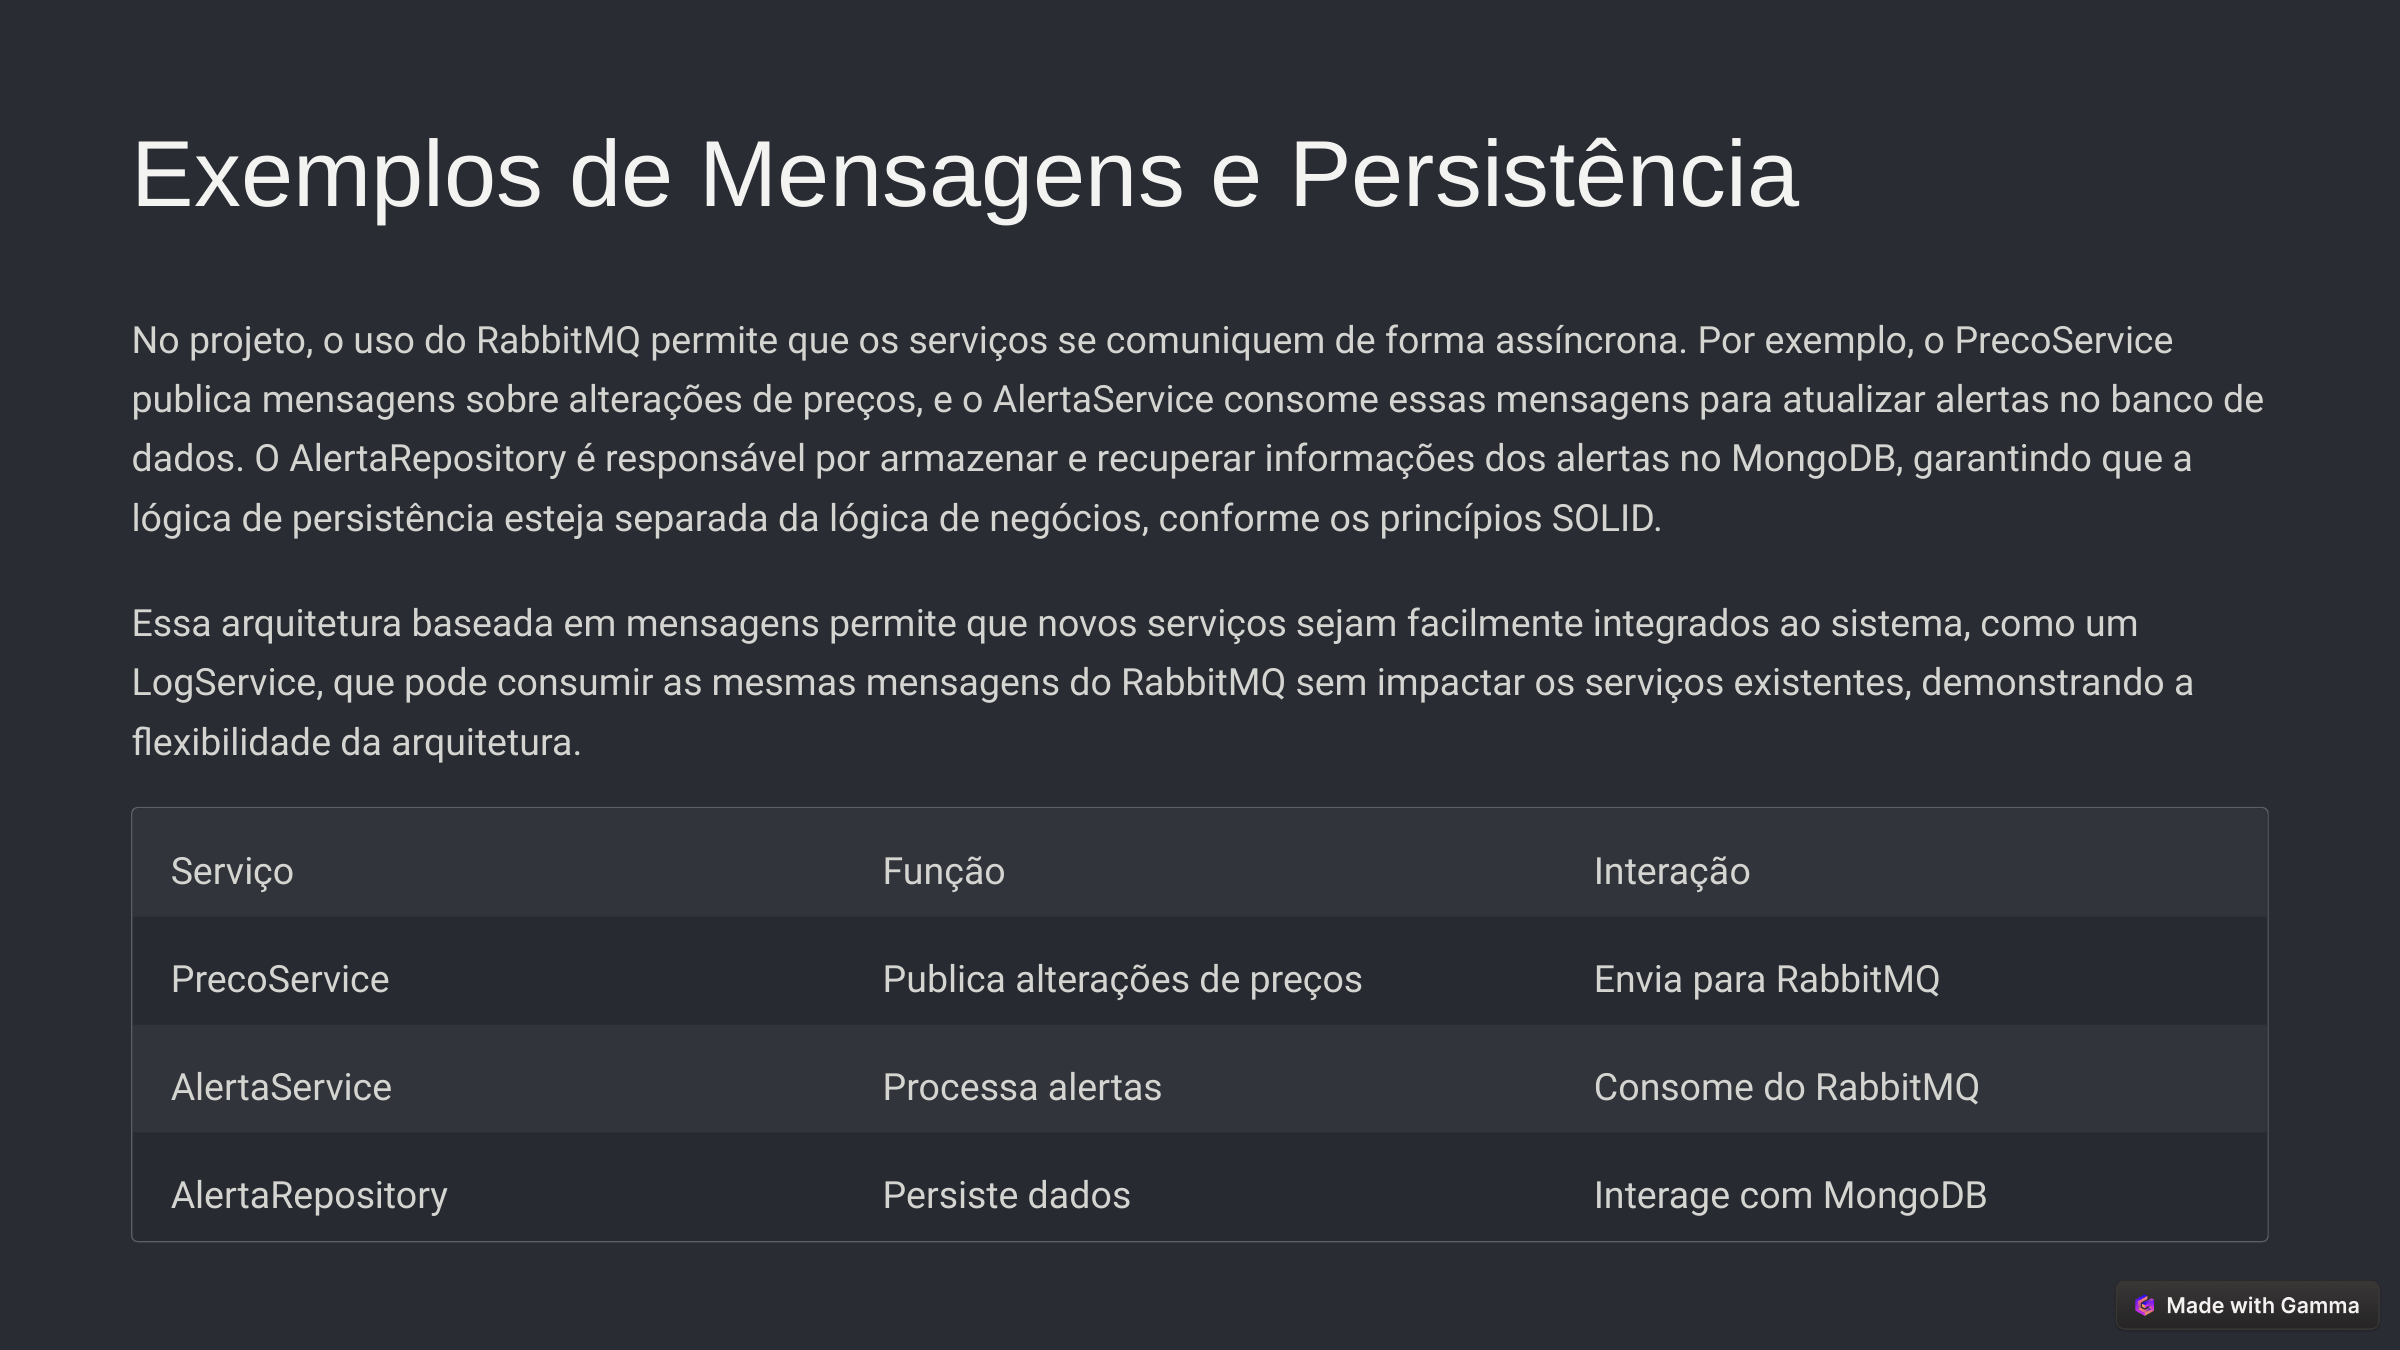

Exemplos de Mensagens e Persistência
No projeto, o uso do RabbitMQ permite que os serviços se comuniquem de forma assíncrona. Por exemplo, o PrecoService publica mensagens sobre alterações de preços, e o AlertaService consome essas mensagens para atualizar alertas no banco de dados. O AlertaRepository é responsável por armazenar e recuperar informações dos alertas no MongoDB, garantindo que a lógica de persistência esteja separada da lógica de negócios, conforme os princípios SOLID.
Essa arquitetura baseada em mensagens permite que novos serviços sejam facilmente integrados ao sistema, como um LogService, que pode consumir as mesmas mensagens do RabbitMQ sem impactar os serviços existentes, demonstrando a flexibilidade da arquitetura.

Serviço
Função
Interação

PrecoService
Publica alterações de preços
Envia para RabbitMQ

AlertaService
Processa alertas
Consome do RabbitMQ

AlertaRepository
Persiste dados
Interage com MongoDB